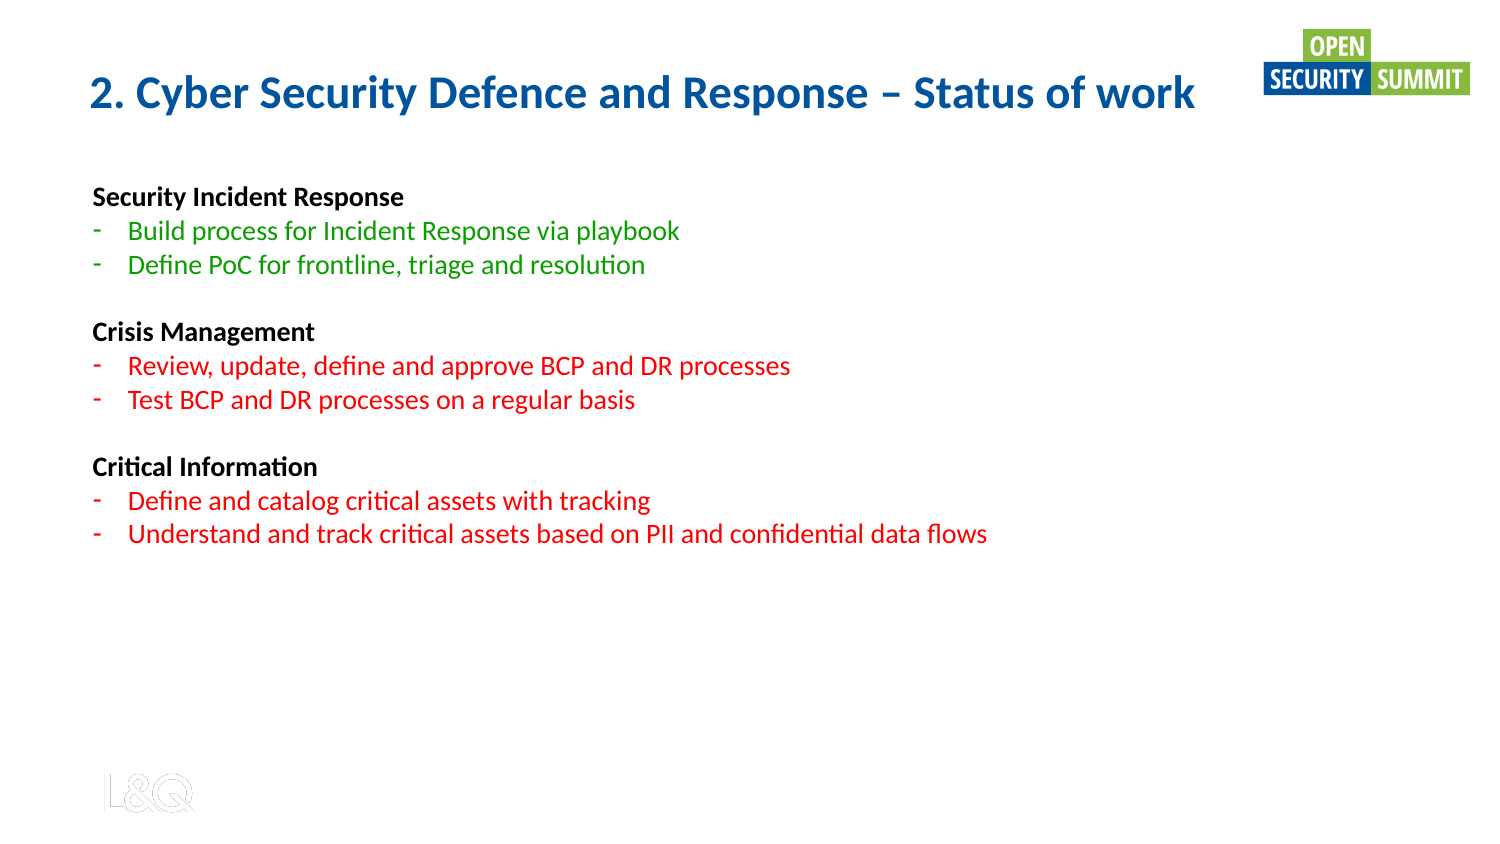

# 2. Cyber Security Defence and Response – Status of work
Security Incident Response
Build process for Incident Response via playbook
Define PoC for frontline, triage and resolution

Crisis Management
Review, update, define and approve BCP and DR processes
Test BCP and DR processes on a regular basis

Critical Information
Define and catalog critical assets with tracking
Understand and track critical assets based on PII and confidential data flows